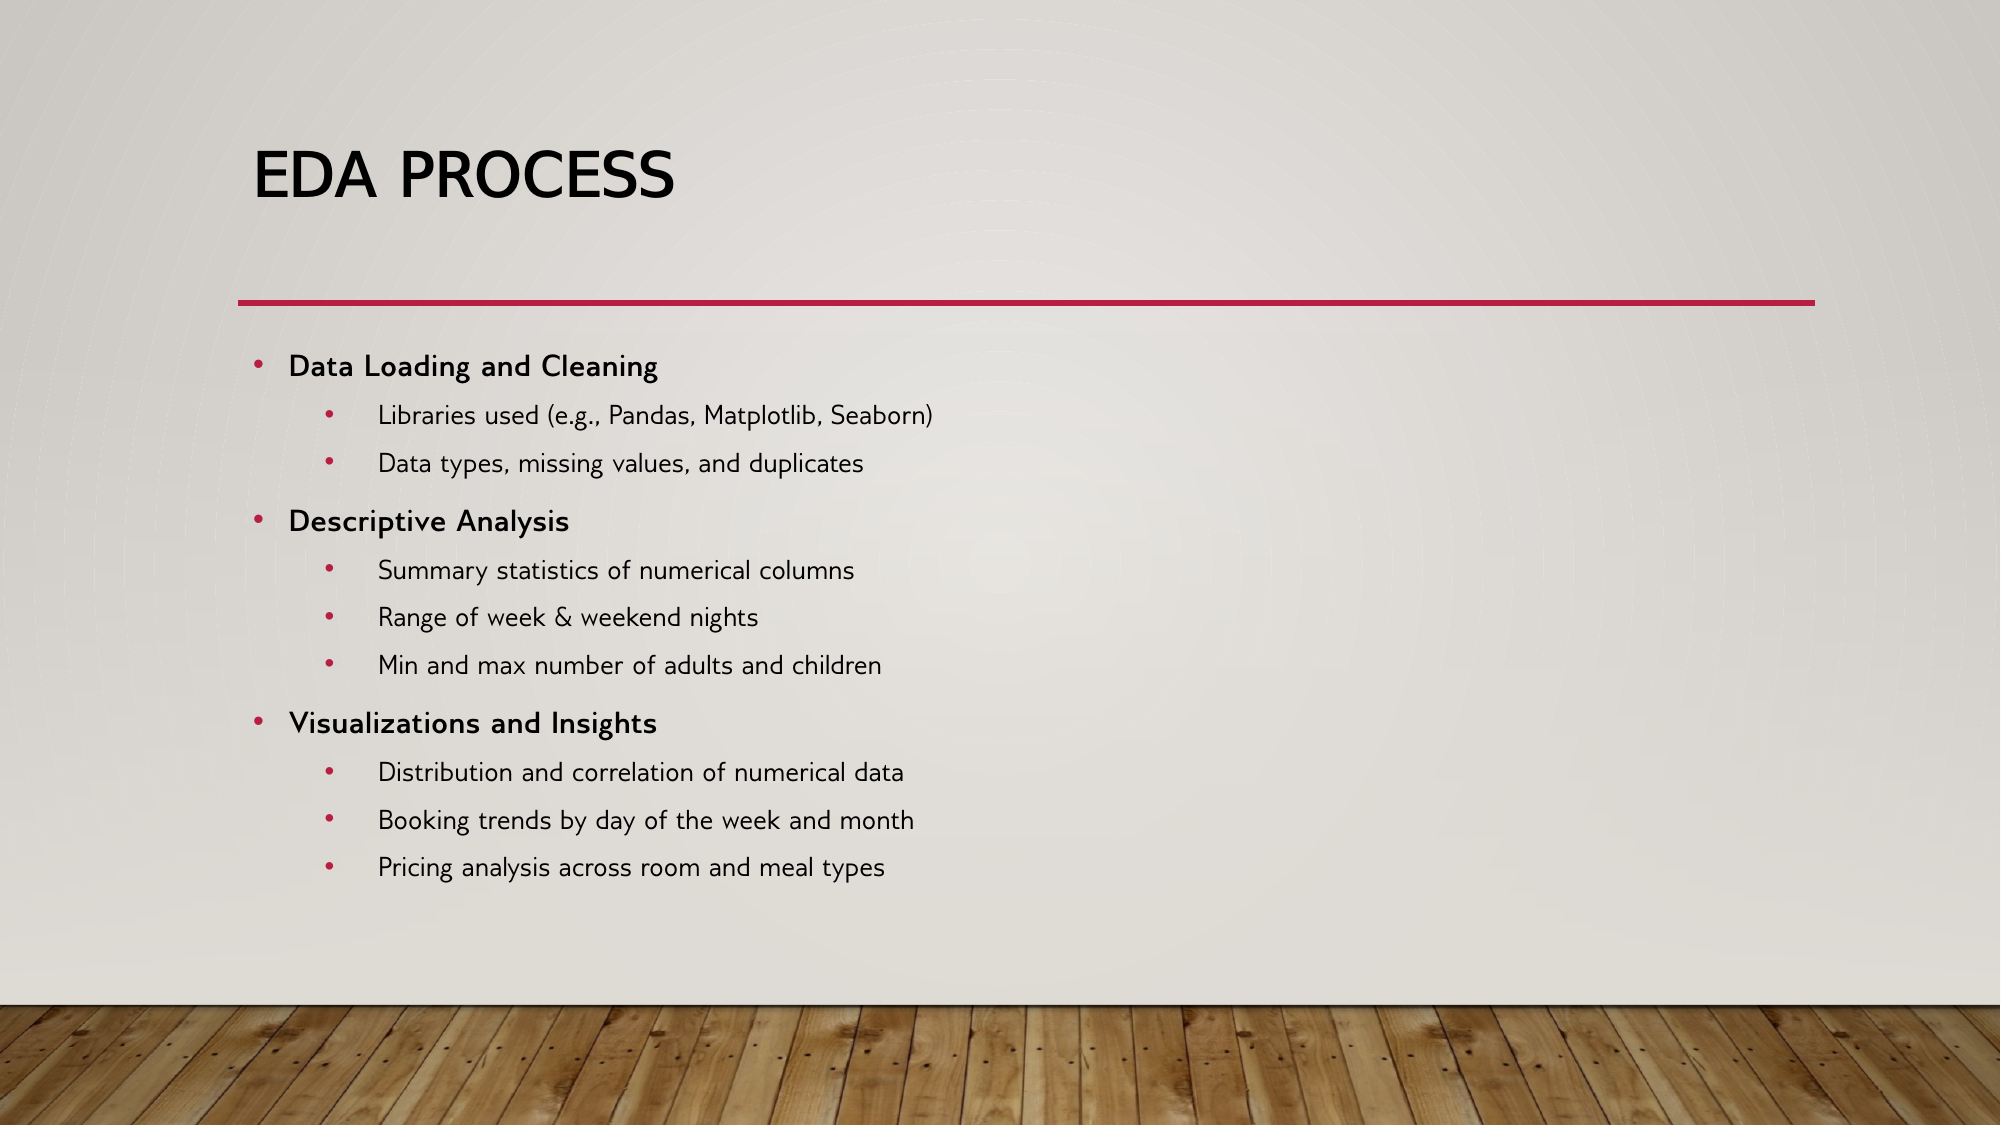

# EDA Process
Data Loading and Cleaning
Libraries used (e.g., Pandas, Matplotlib, Seaborn)
Data types, missing values, and duplicates
Descriptive Analysis
Summary statistics of numerical columns
Range of week & weekend nights
Min and max number of adults and children
Visualizations and Insights
Distribution and correlation of numerical data
Booking trends by day of the week and month
Pricing analysis across room and meal types